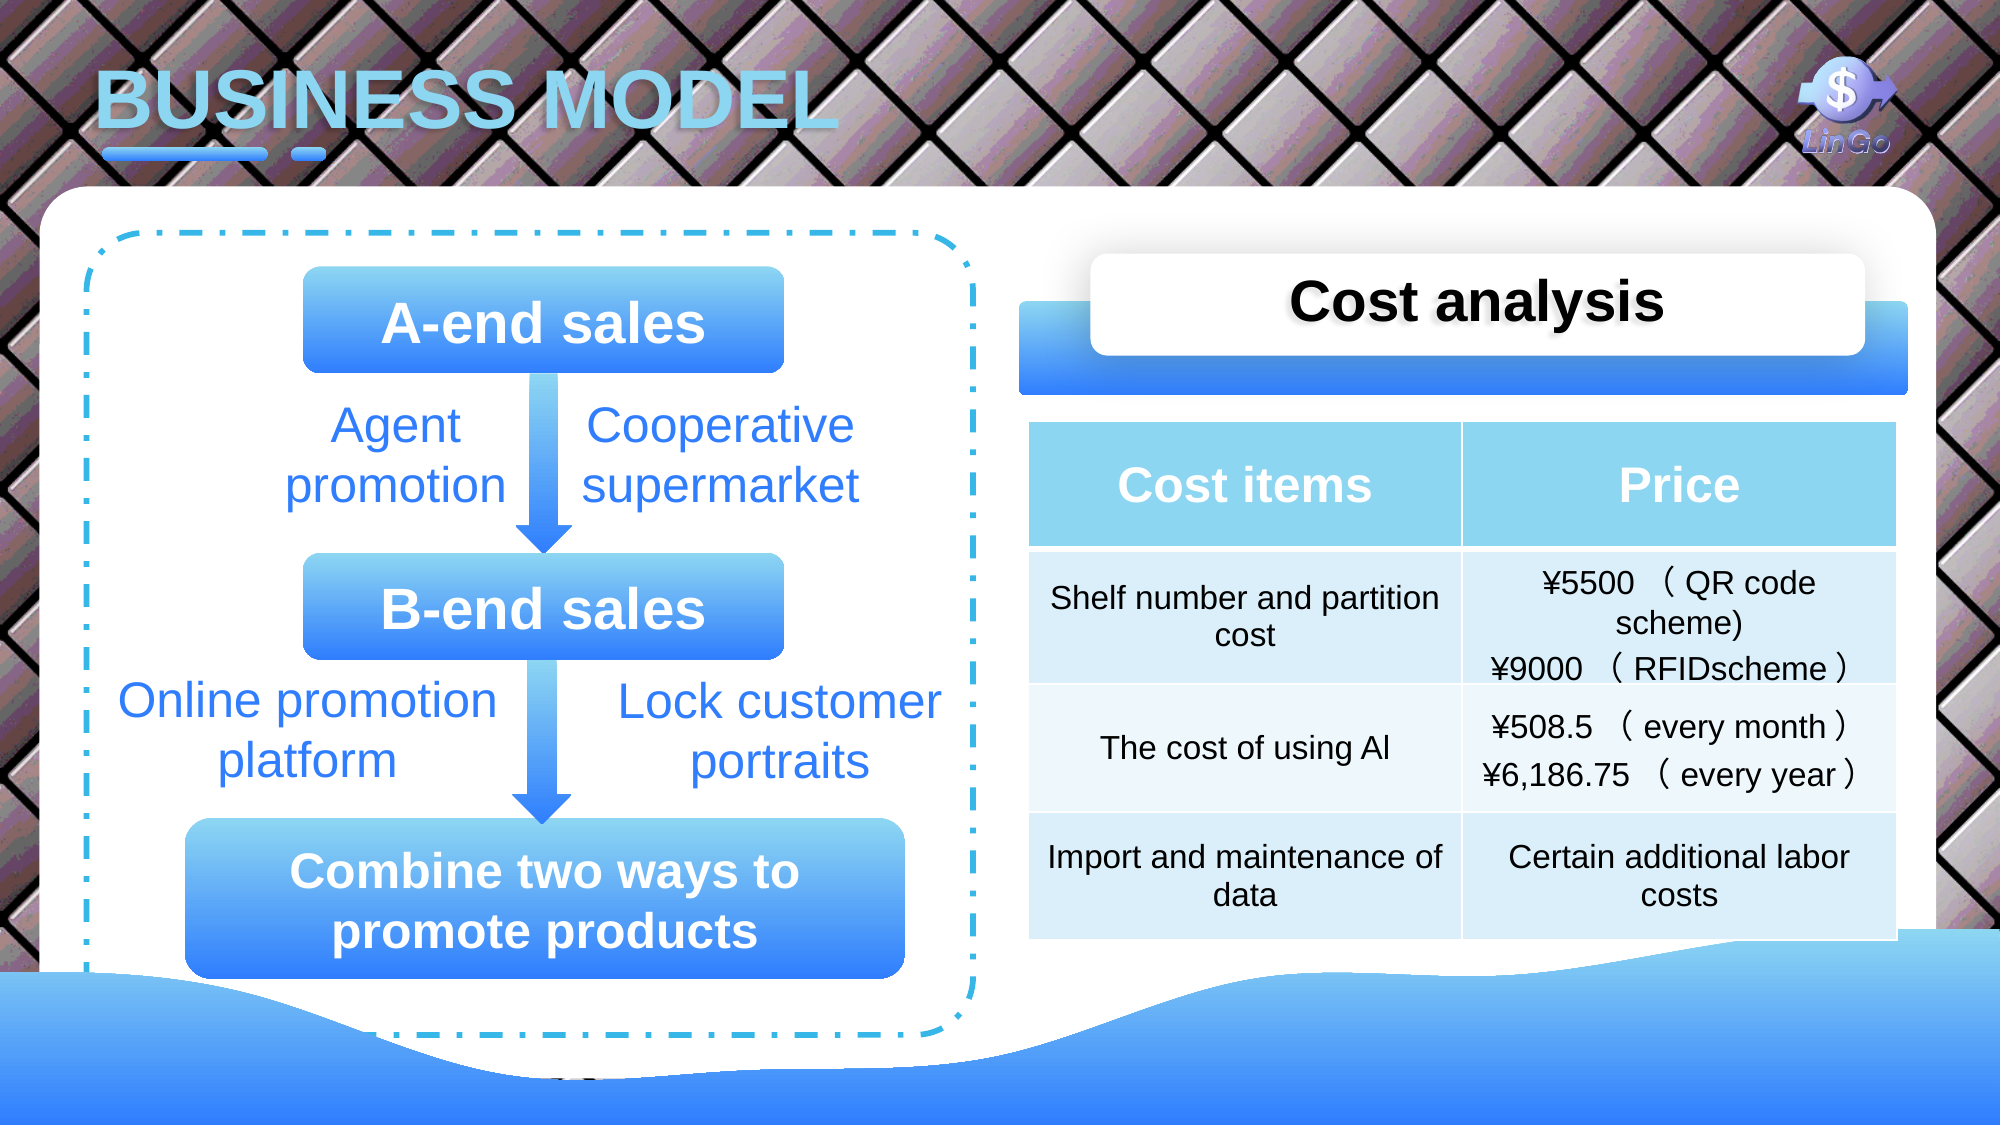

BUSINESS MODEL

Cost analysis

A-end sales

Agent promotion
Cooperative supermarket
| Cost items | Price |
| --- | --- |
| Shelf number and partition cost | ¥5500（QR code scheme) ¥9000（RFIDscheme） |
| The cost of using Al | ¥508.5（every month） ¥6,186.75（every year） |
| Import and maintenance of data | Certain additional labor costs |
B-end sales

Online promotion platform
Lock customer portraits
Combine two ways to promote products